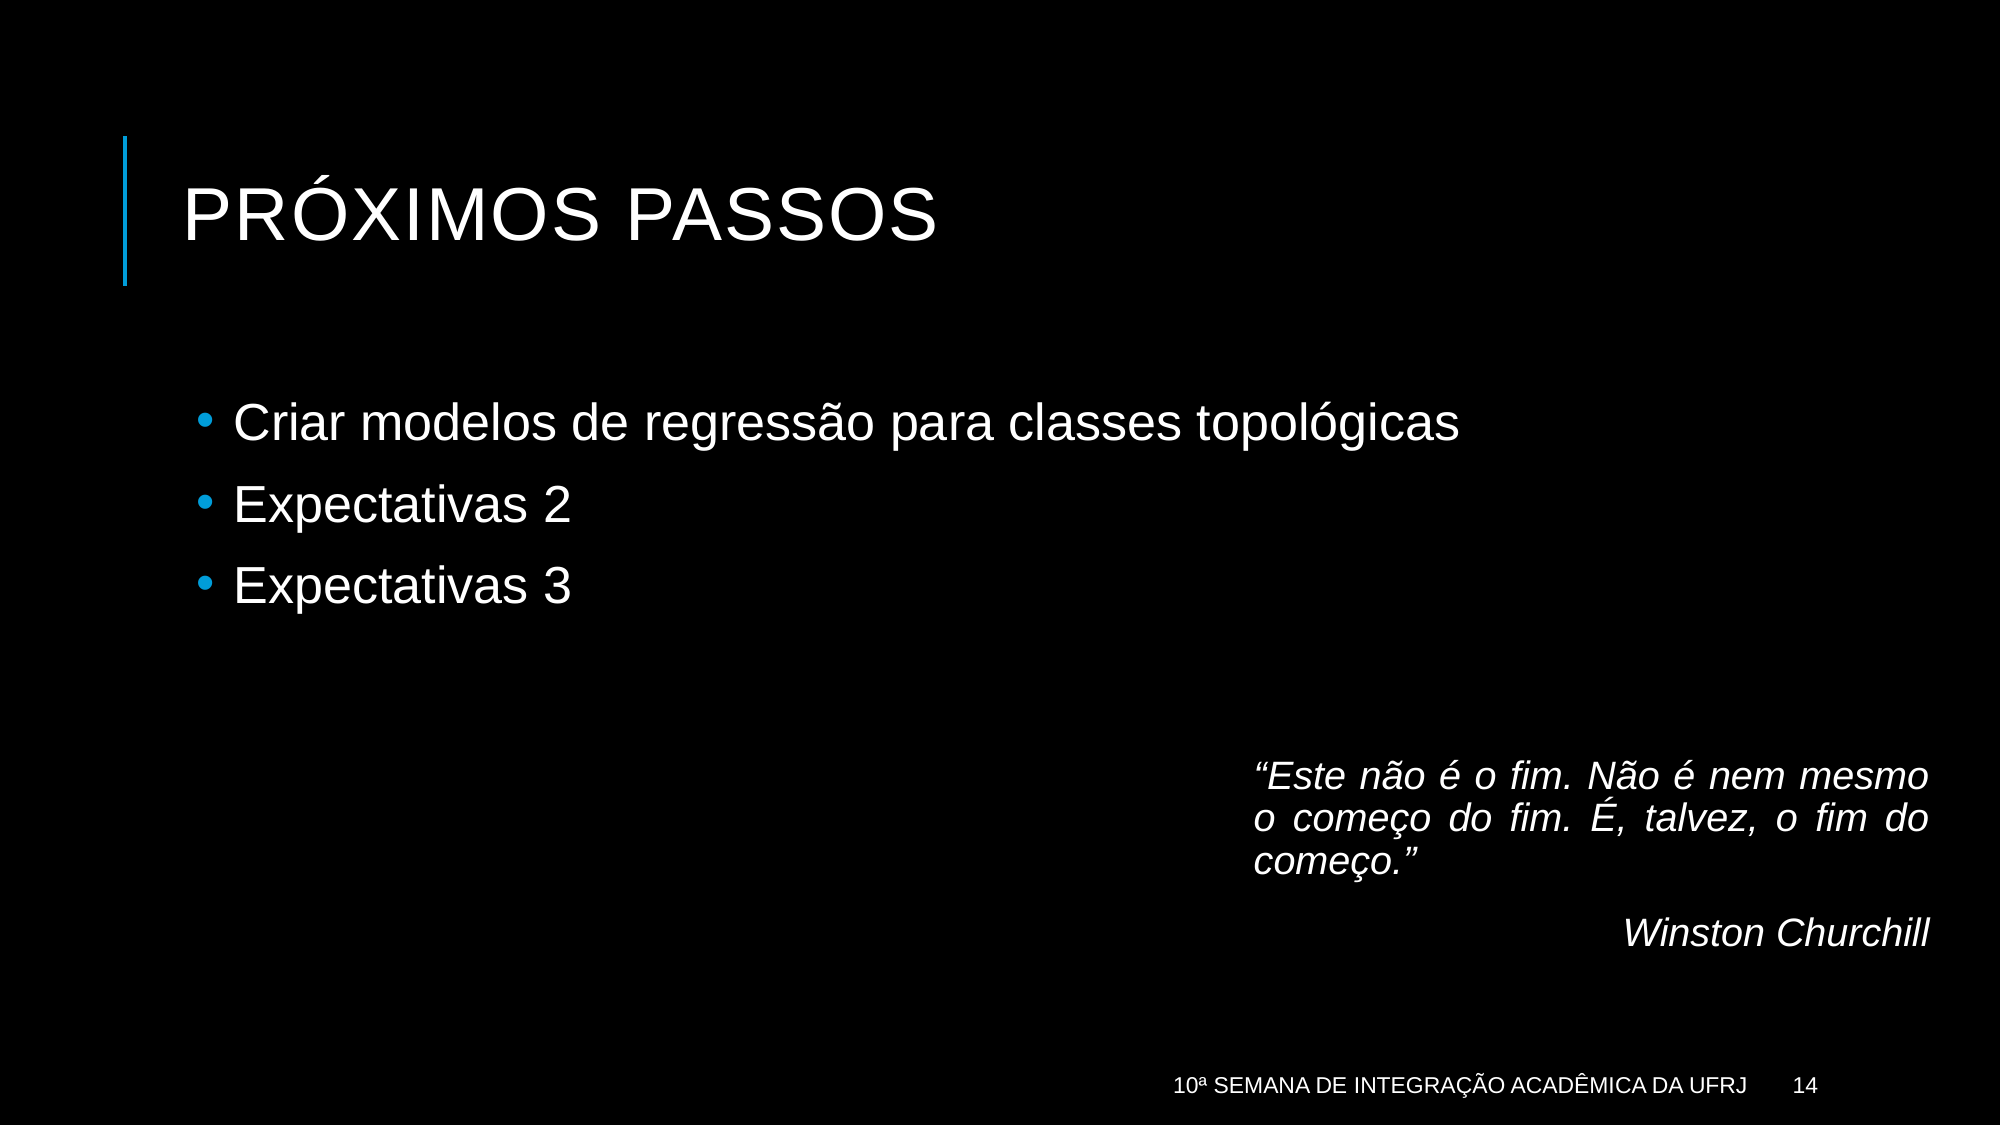

# Próximos passos
 Criar modelos de regressão para classes topológicas
 Expectativas 2
 Expectativas 3
“Este não é o fim. Não é nem mesmo o começo do fim. É, talvez, o fim do começo.”
Winston Churchill
10ª Semana de Integração Acadêmica da UFRJ
14